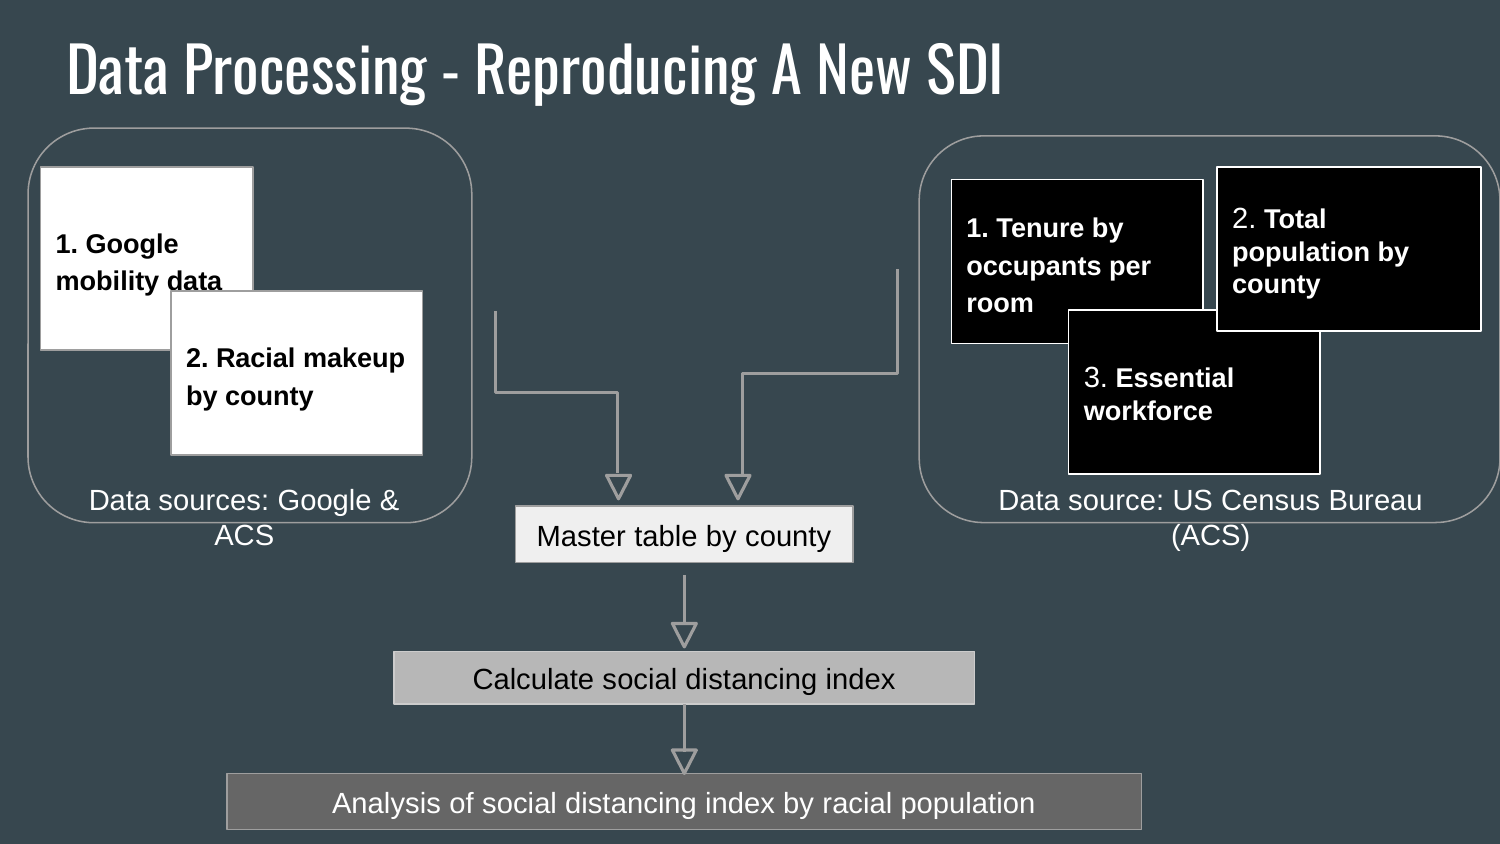

# Data Processing - Reproducing A New SDI

1. Google mobility data
2. Total population by county
1. Tenure by occupants per room
2. Racial makeup by county
3. Essential workforce
Data sources: Google & ACS
Data source: US Census Bureau (ACS)

Master table by county

Calculate social distancing index

Analysis of social distancing index by racial population